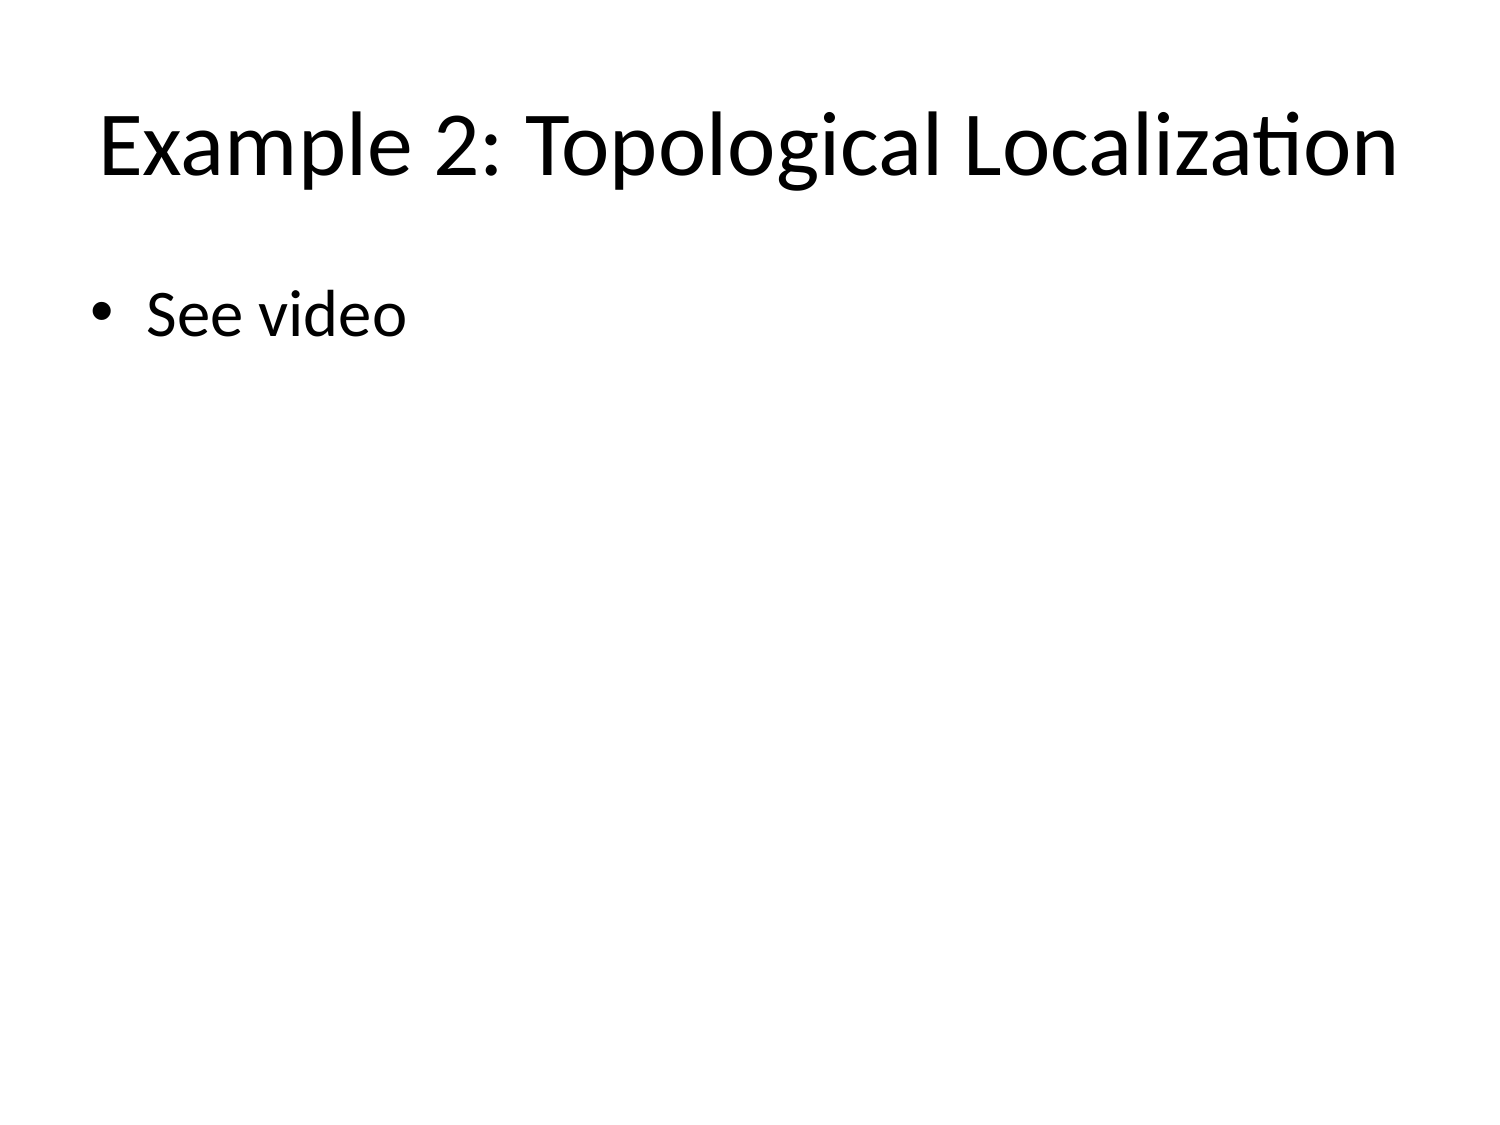

# Example 2: Topological Localization
See video